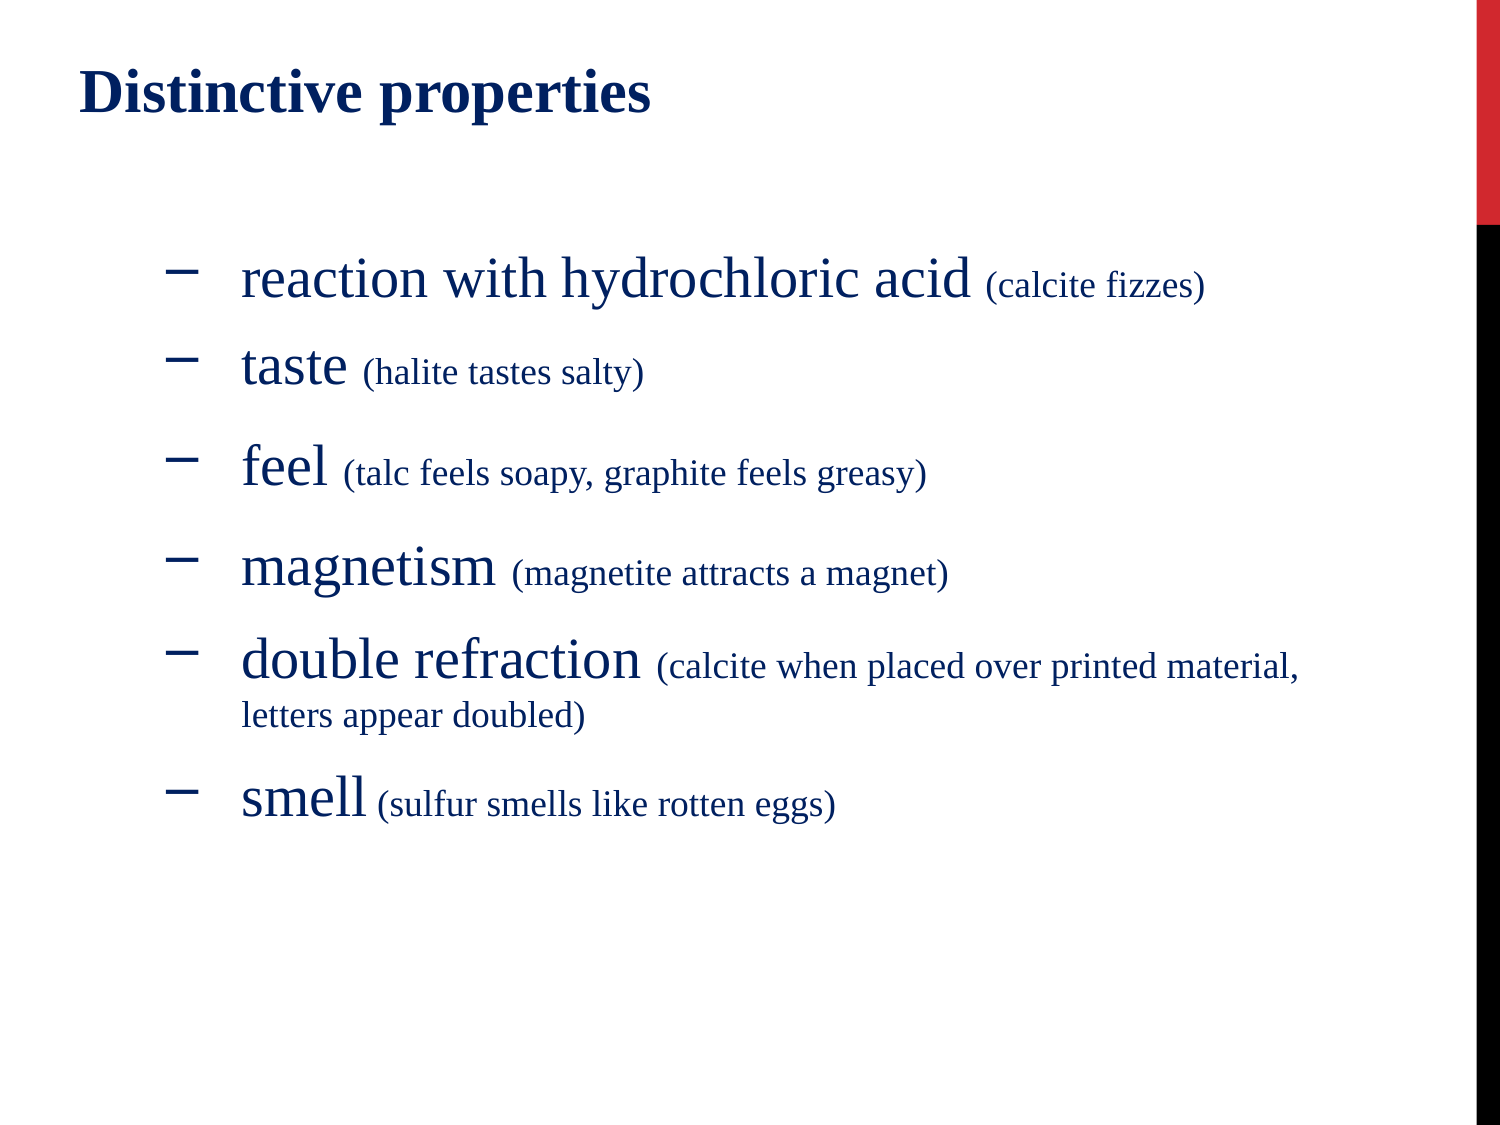

Distinctive properties
reaction with hydrochloric acid (calcite fizzes)
taste (halite tastes salty)
feel (talc feels soapy, graphite feels greasy)
magnetism (magnetite attracts a magnet)
double refraction (calcite when placed over printed material, letters appear doubled)
smell (sulfur smells like rotten eggs)